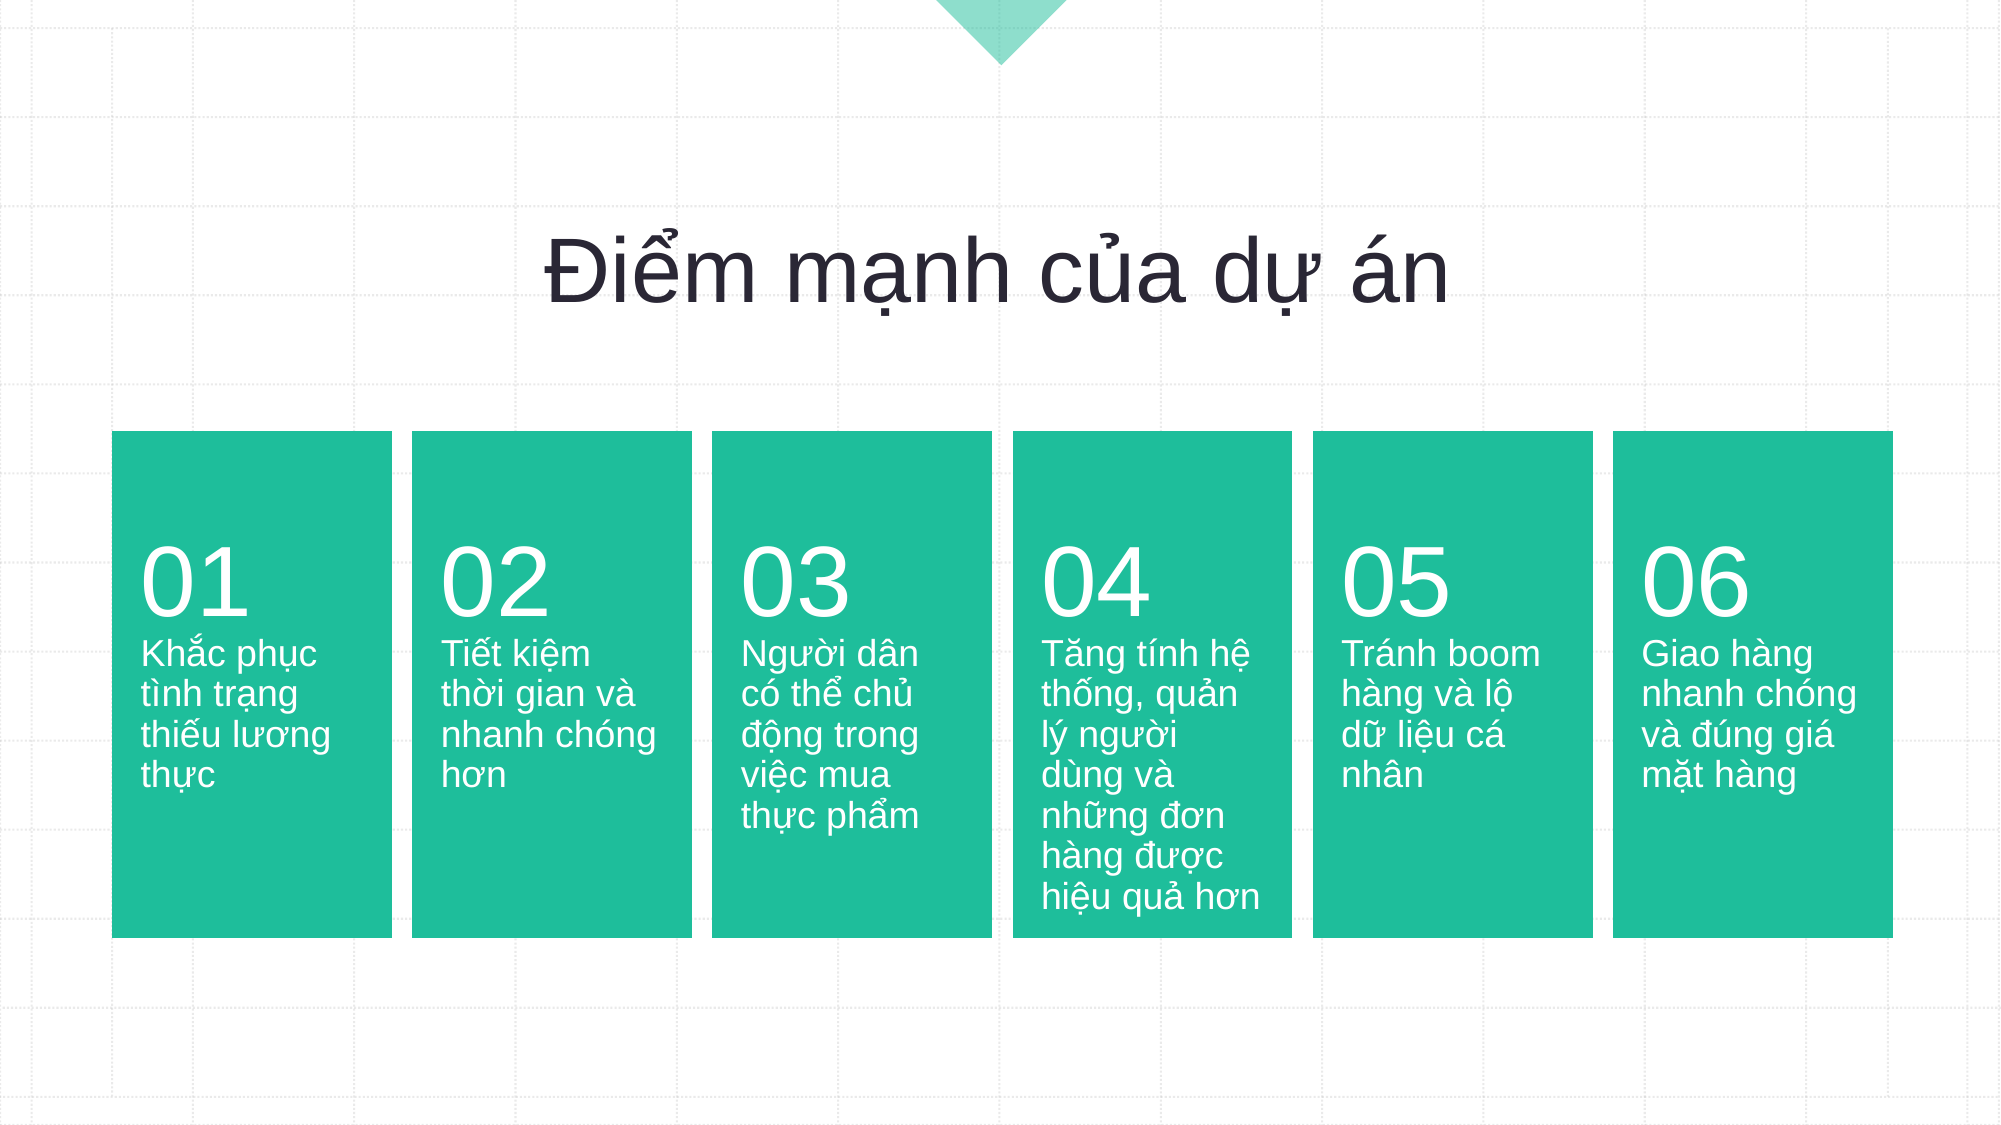

# Điểm mạnh của dự án
Khắc phục tình trạng thiếu lương thực
01
Tiết kiệm thời gian và nhanh chóng hơn
02
Người dân có thể chủ động trong việc mua thực phẩm
03
Tăng tính hệ thống, quản lý người dùng và những đơn hàng được hiệu quả hơn
04
Tránh boom hàng và lộ dữ liệu cá nhân
05
Giao hàng nhanh chóng và đúng giá mặt hàng
06